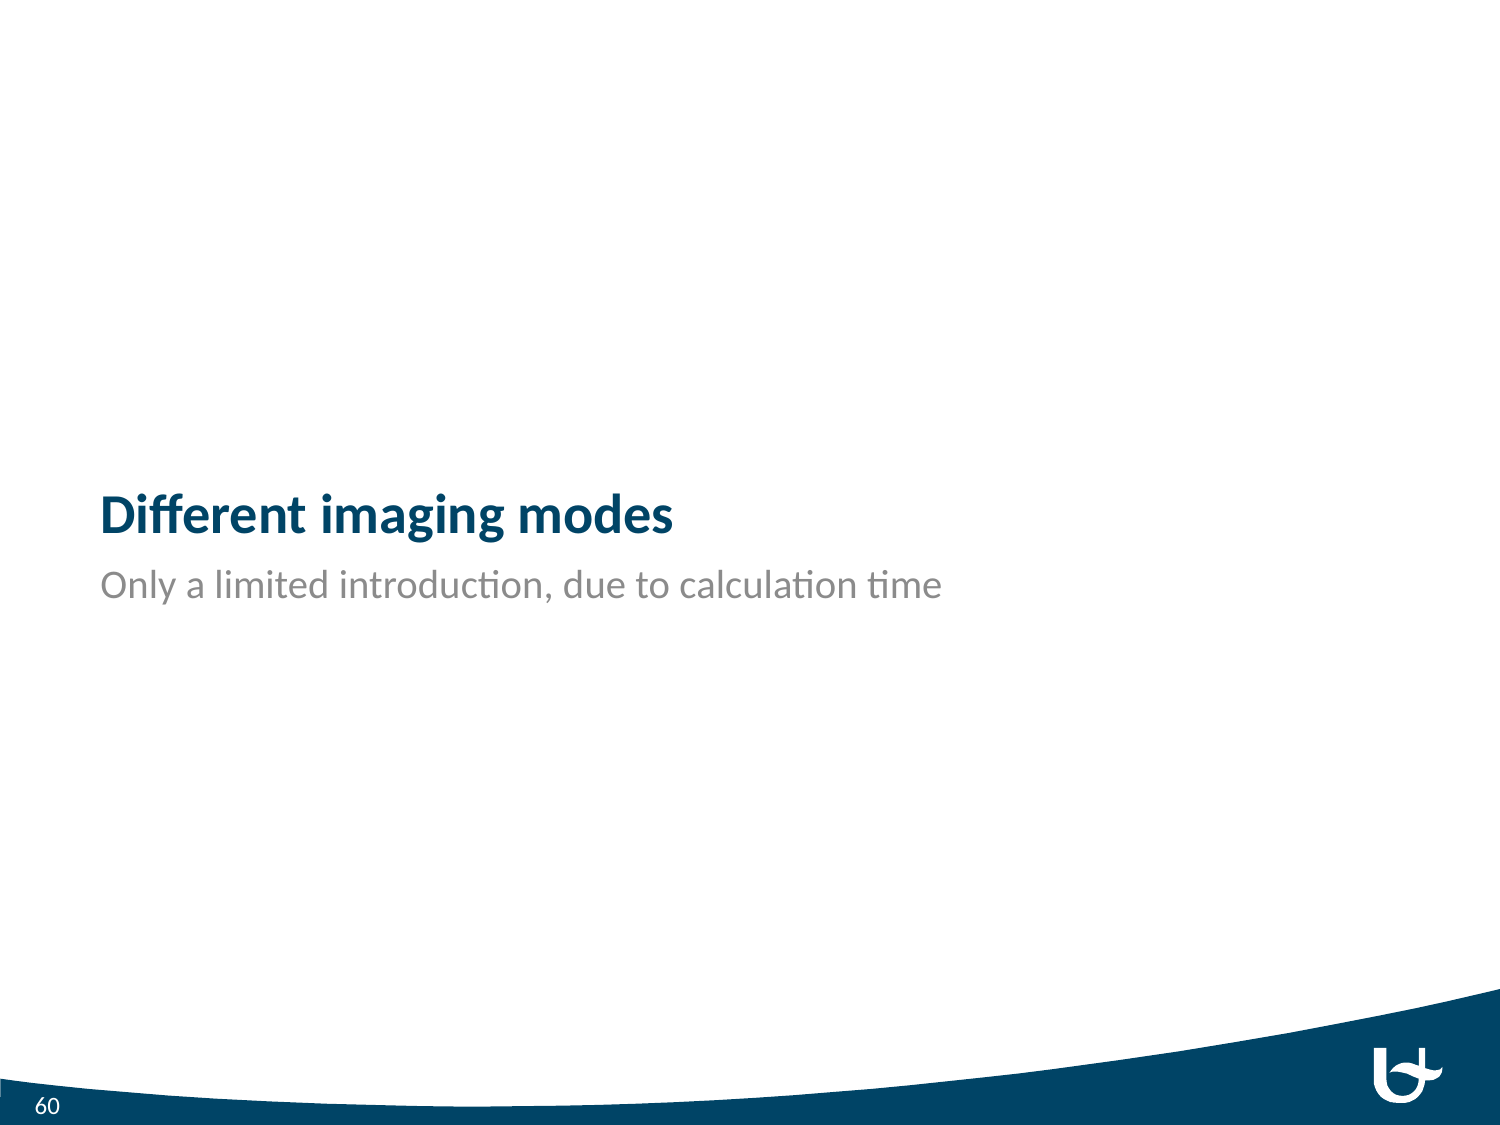

# Different imaging modes
Only a limited introduction, due to calculation time
60